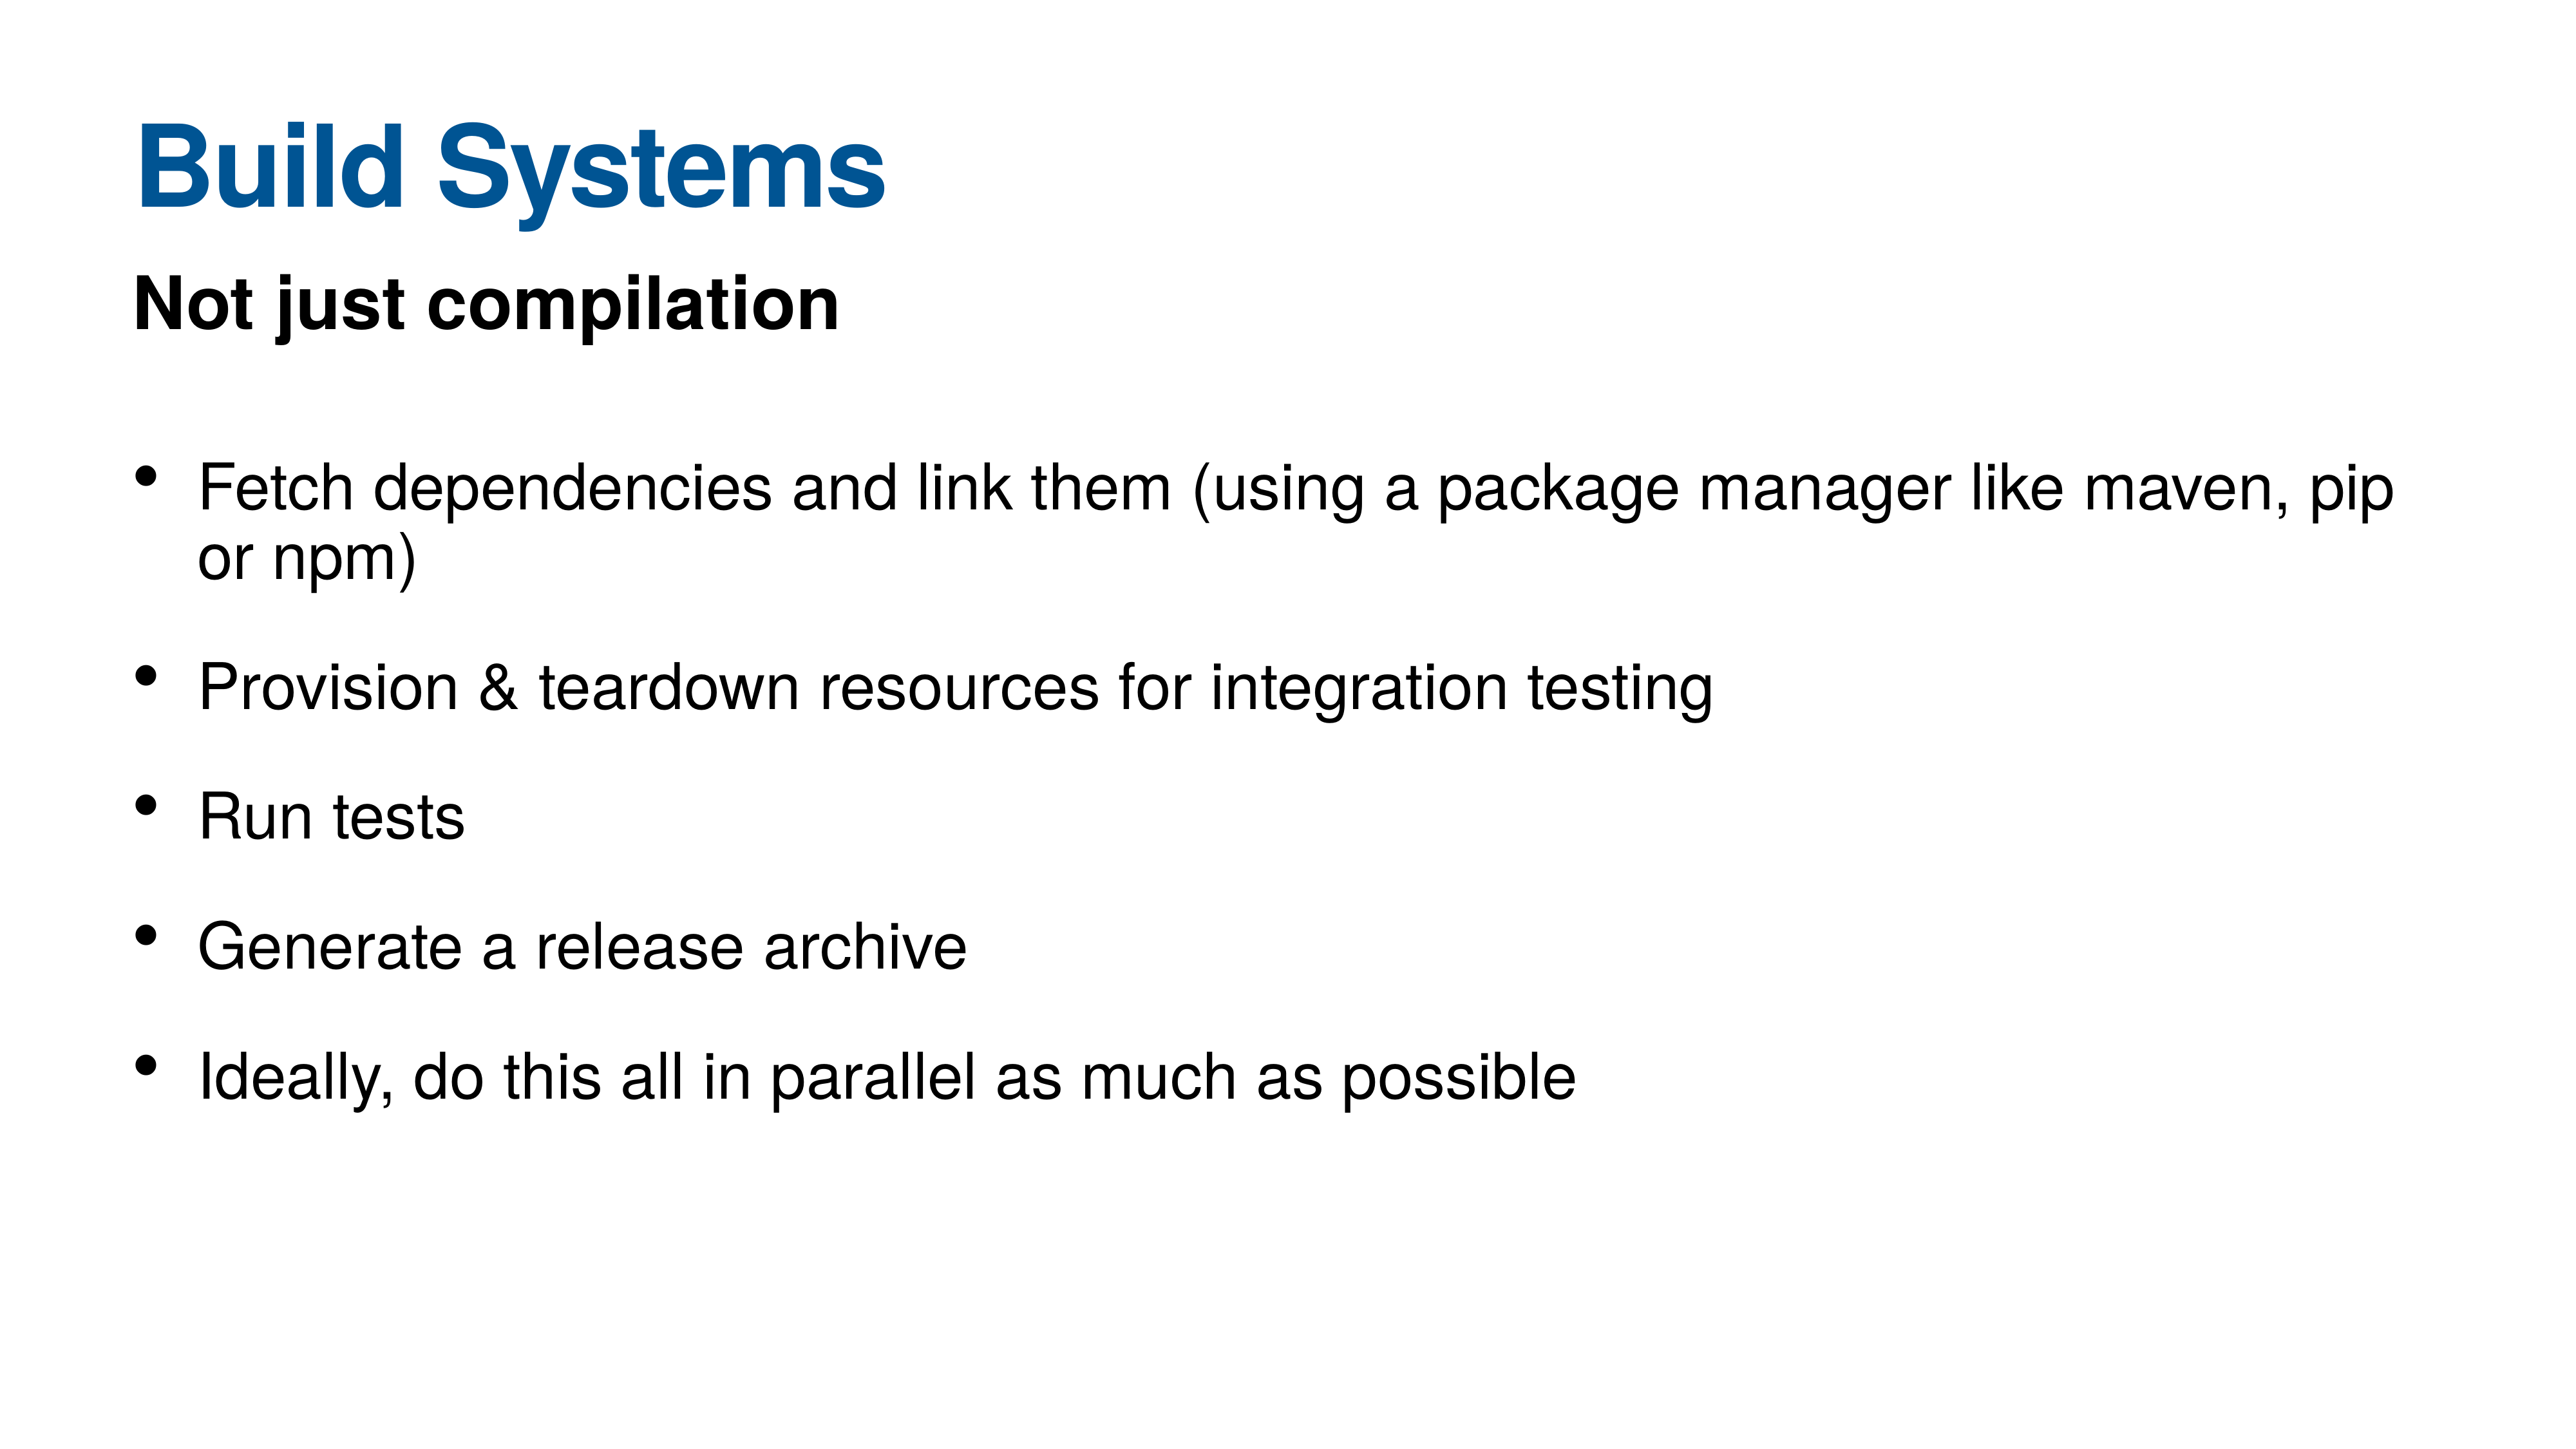

# Build Systems
Not just compilation
Fetch dependencies and link them (using a package manager like maven, pip or npm)
Provision & teardown resources for integration testing
Run tests
Generate a release archive
Ideally, do this all in parallel as much as possible